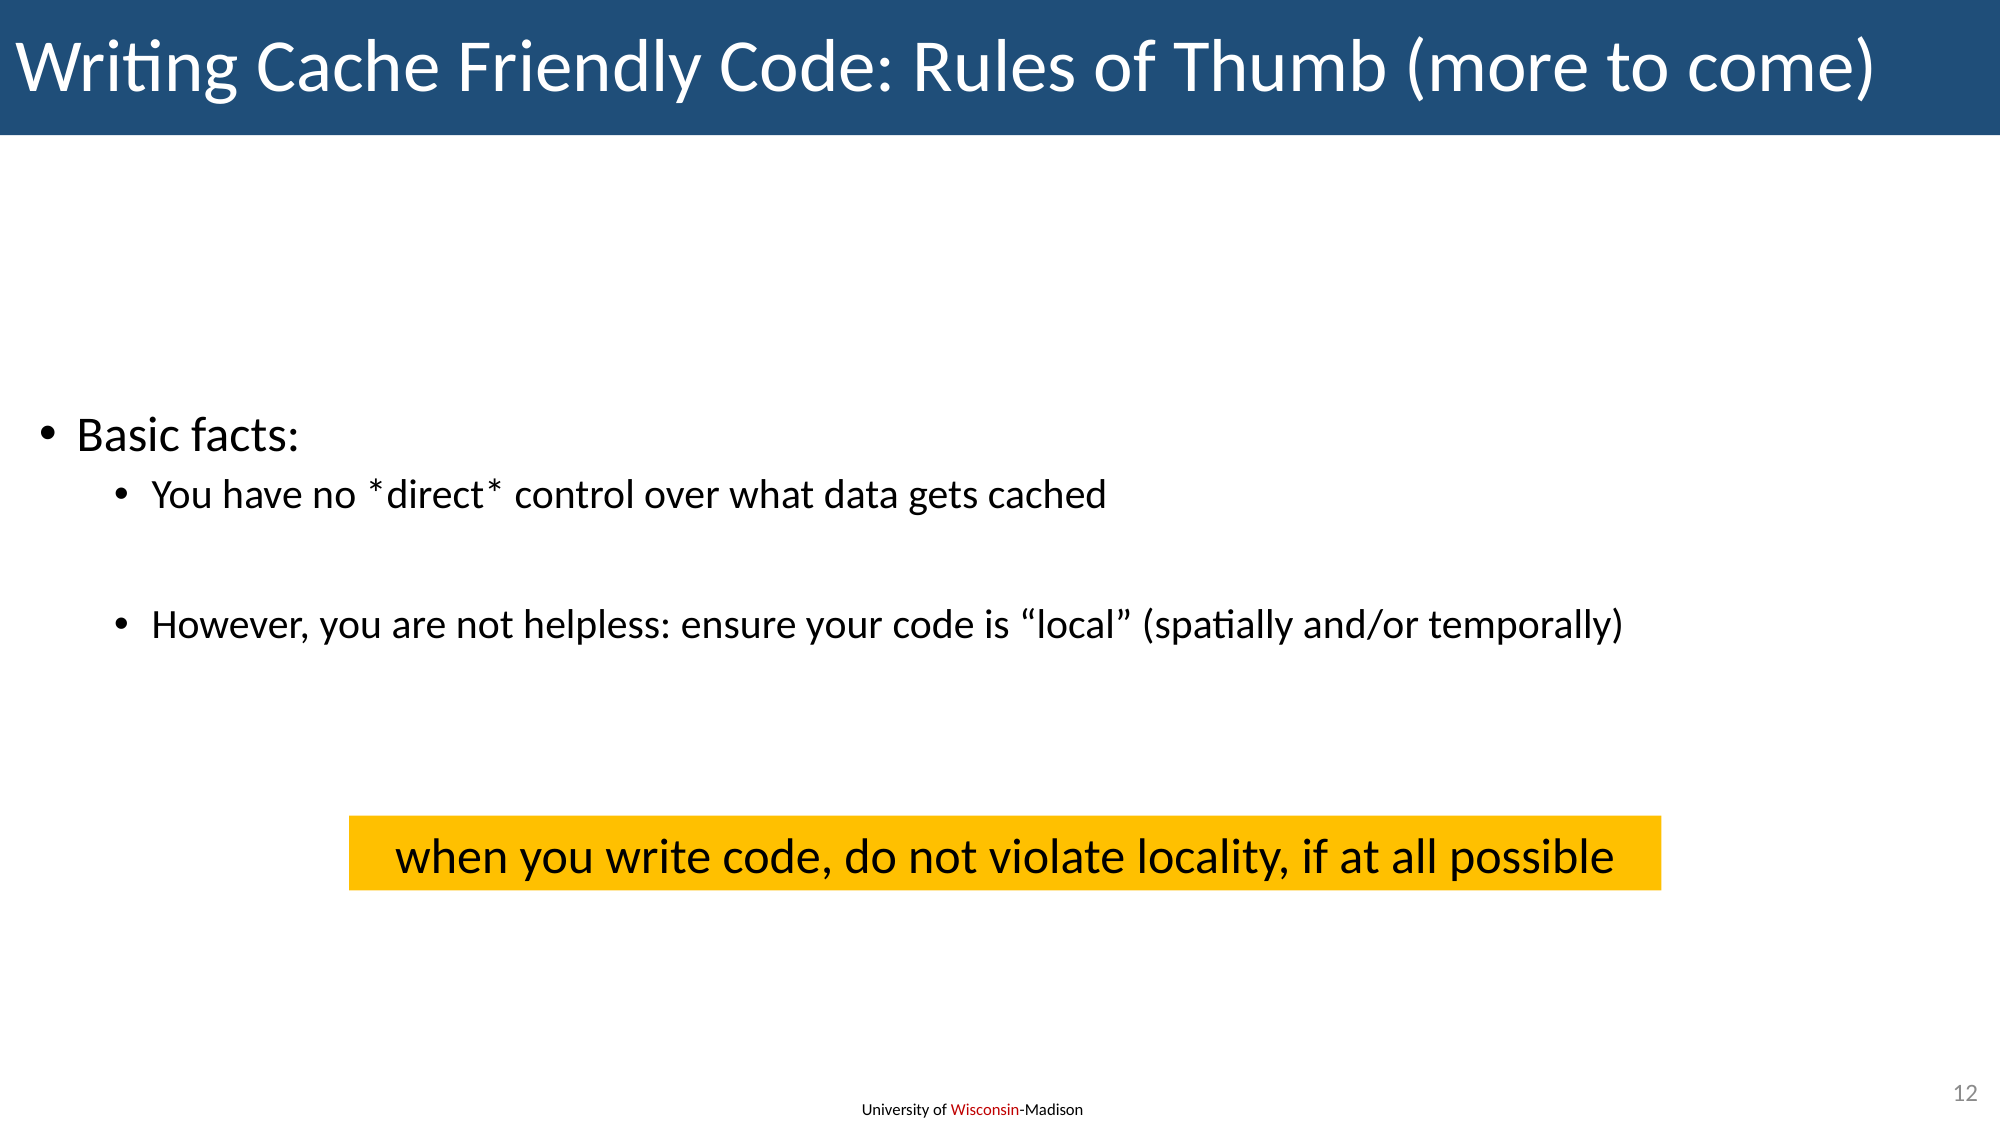

# Writing Cache Friendly Code: Rules of Thumb (more to come)

Basic facts:
You have no *direct* control over what data gets cached

However, you are not helpless: ensure your code is “local” (spatially and/or temporally)

when you write code, do not violate locality, if at all possible
12